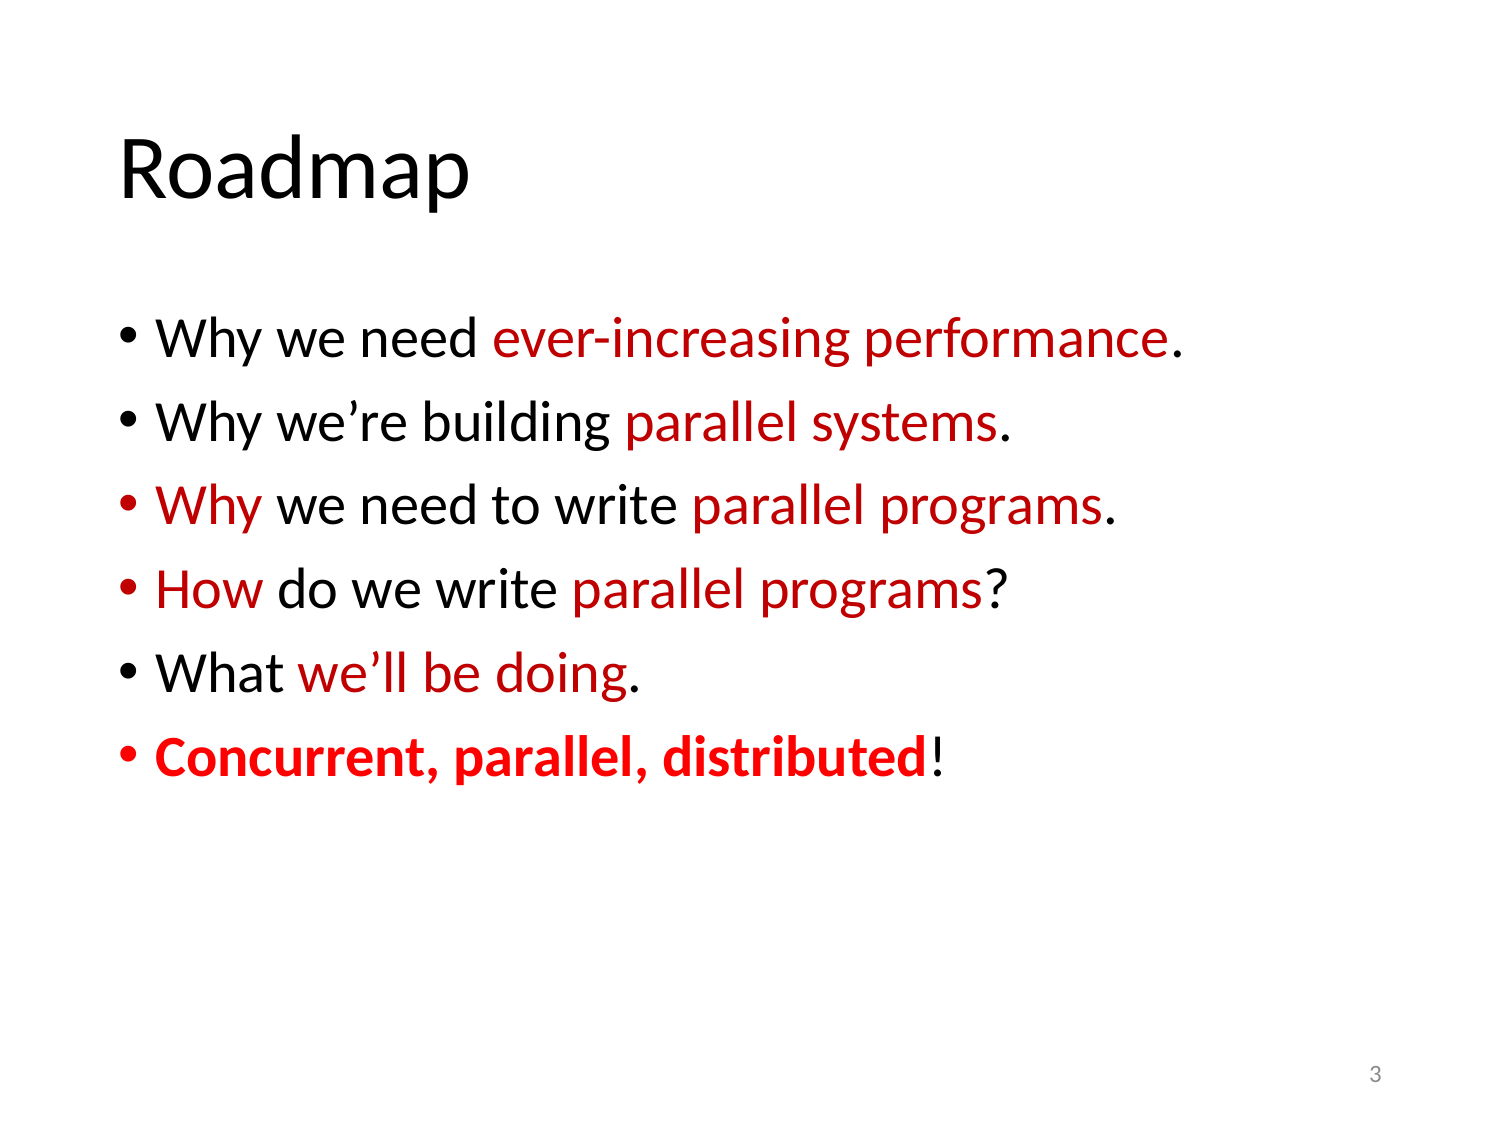

# Roadmap
Why we need ever-increasing performance.
Why we’re building parallel systems.
Why we need to write parallel programs.
How do we write parallel programs?
What we’ll be doing.
Concurrent, parallel, distributed!

3